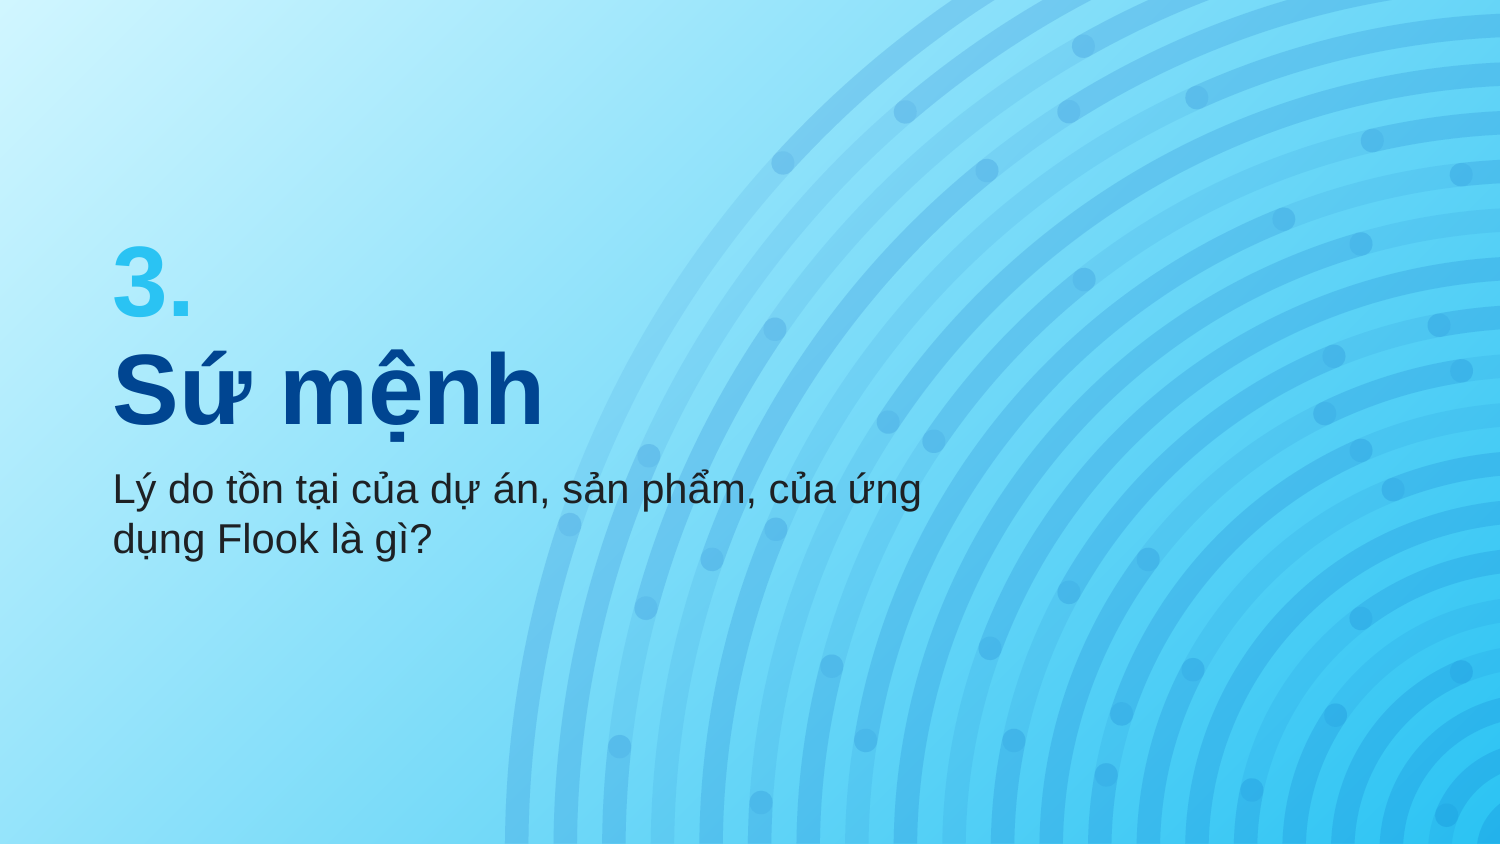

# 3.
Sứ mệnh
Lý do tồn tại của dự án, sản phẩm, của ứng dụng Flook là gì?